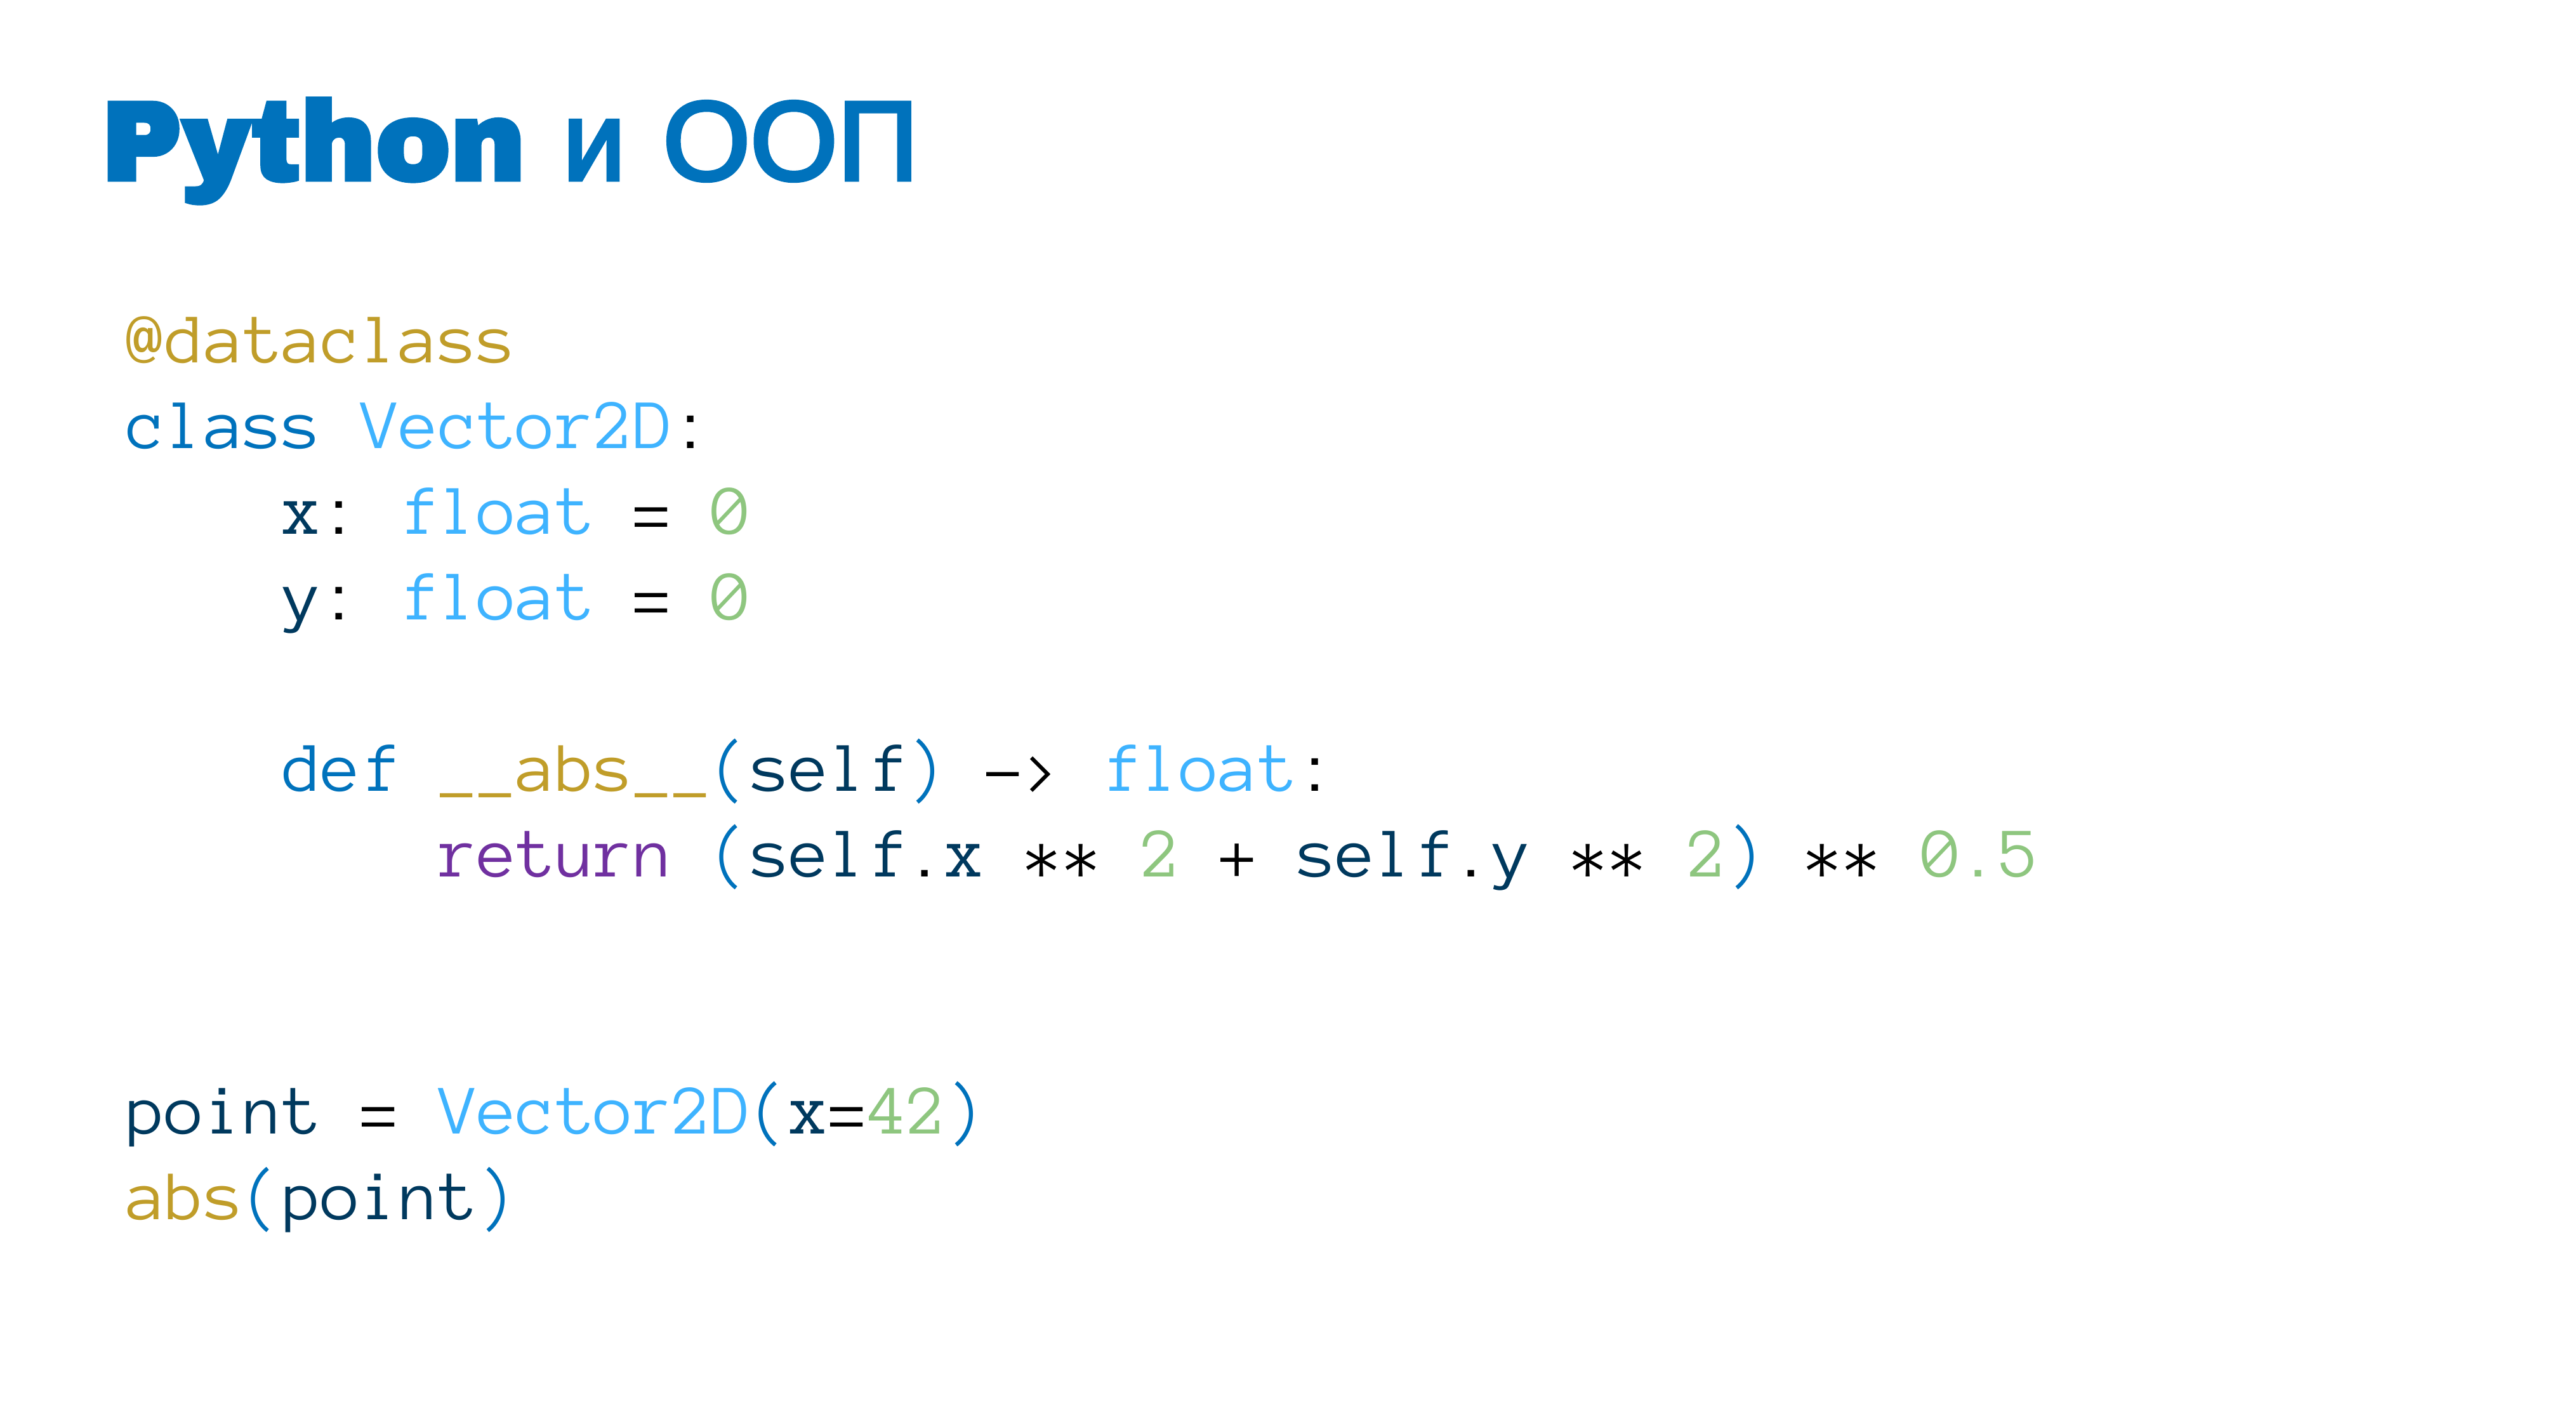

# Python и ООП
@dataclass
class Vector2D:
    x: float = 0
    y: float = 0

    def __abs__(self) -> float:
        return (self.x ** 2 + self.y ** 2) ** 0.5

point = Vector2D(x=42)
abs(point)
12